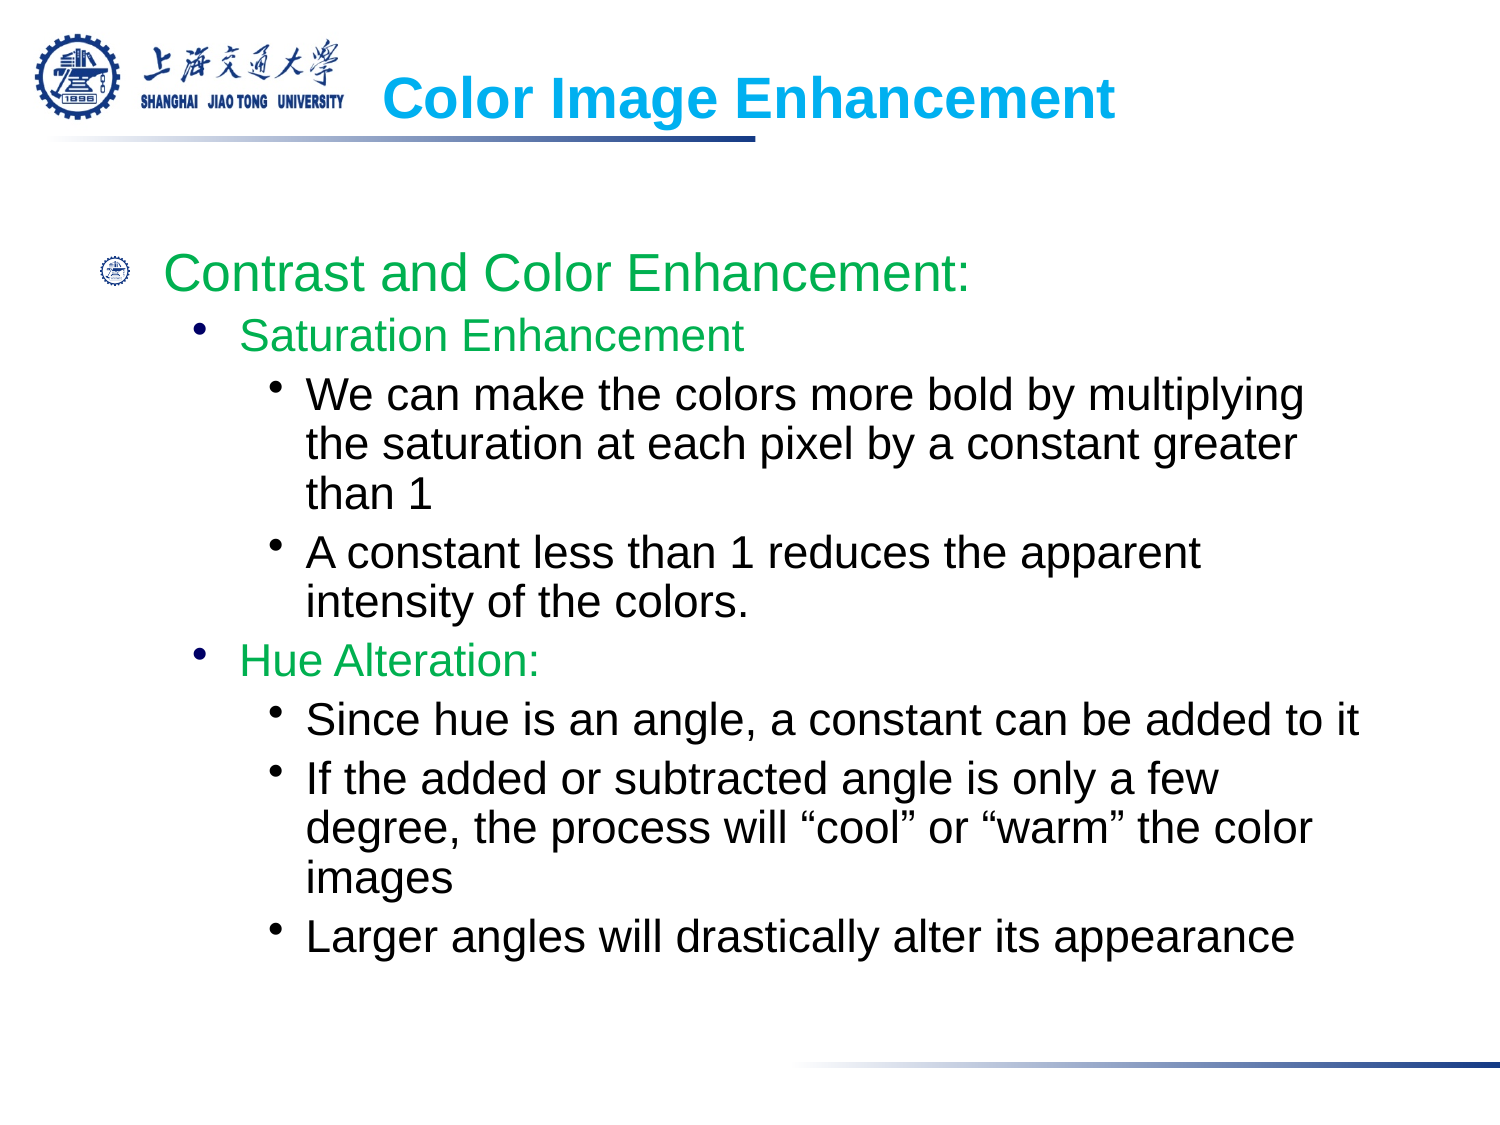

# Color Image Enhancement
Contrast and Color Enhancement:
Saturation Enhancement
We can make the colors more bold by multiplying the saturation at each pixel by a constant greater than 1
A constant less than 1 reduces the apparent intensity of the colors.
Hue Alteration:
Since hue is an angle, a constant can be added to it
If the added or subtracted angle is only a few degree, the process will “cool” or “warm” the color images
Larger angles will drastically alter its appearance